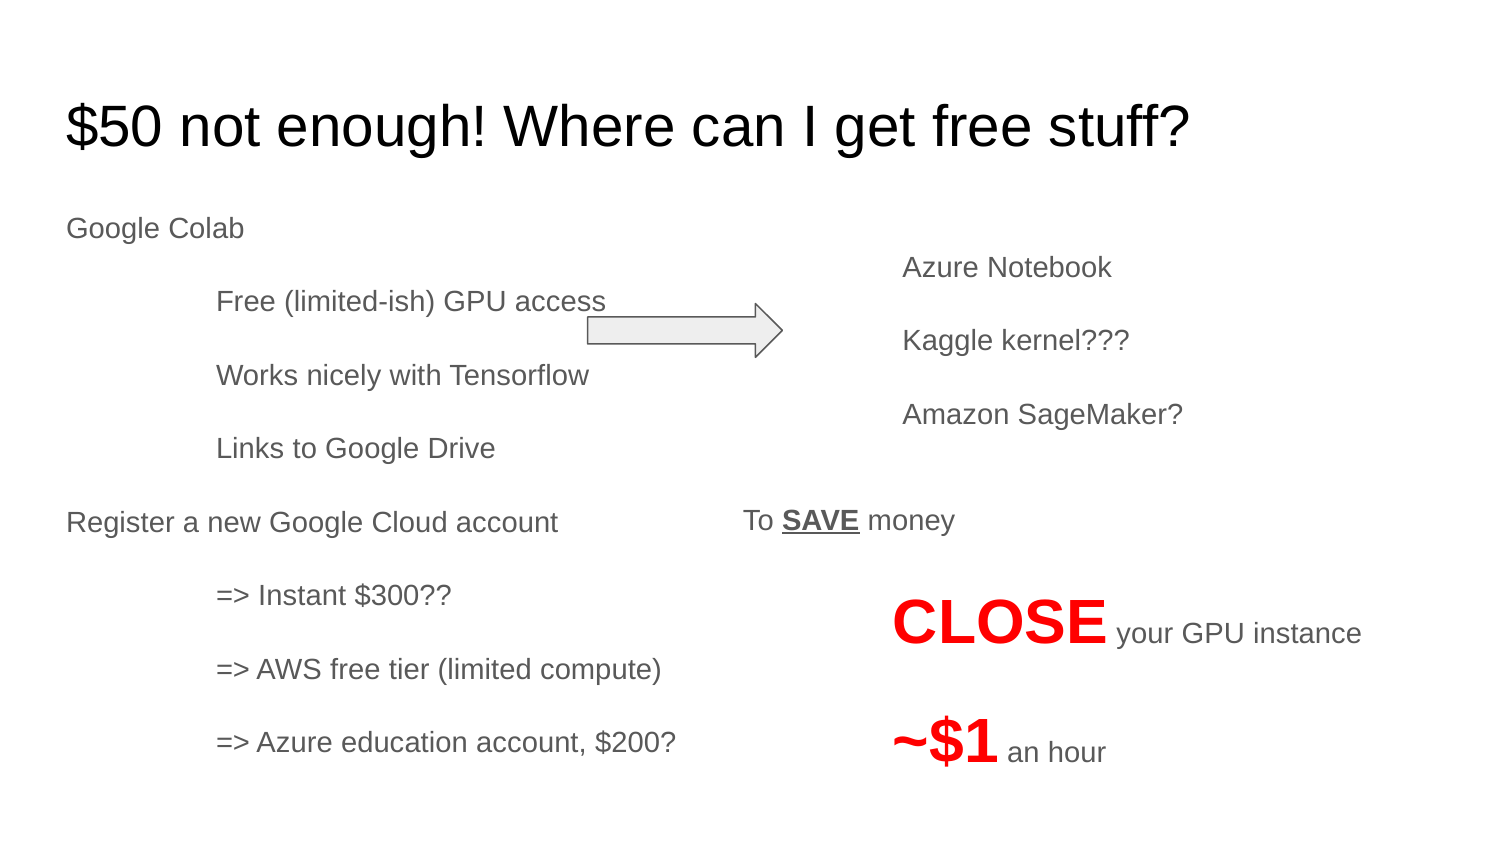

# $50 not enough! Where can I get free stuff?
Google Colab
	Free (limited-ish) GPU access
	Works nicely with Tensorflow
	Links to Google Drive
Register a new Google Cloud account
	=> Instant $300??
	=> AWS free tier (limited compute)
	=> Azure education account, $200?

	Azure Notebook
	Kaggle kernel???
	Amazon SageMaker?

To SAVE money
	CLOSE your GPU instance
	~$1 an hour